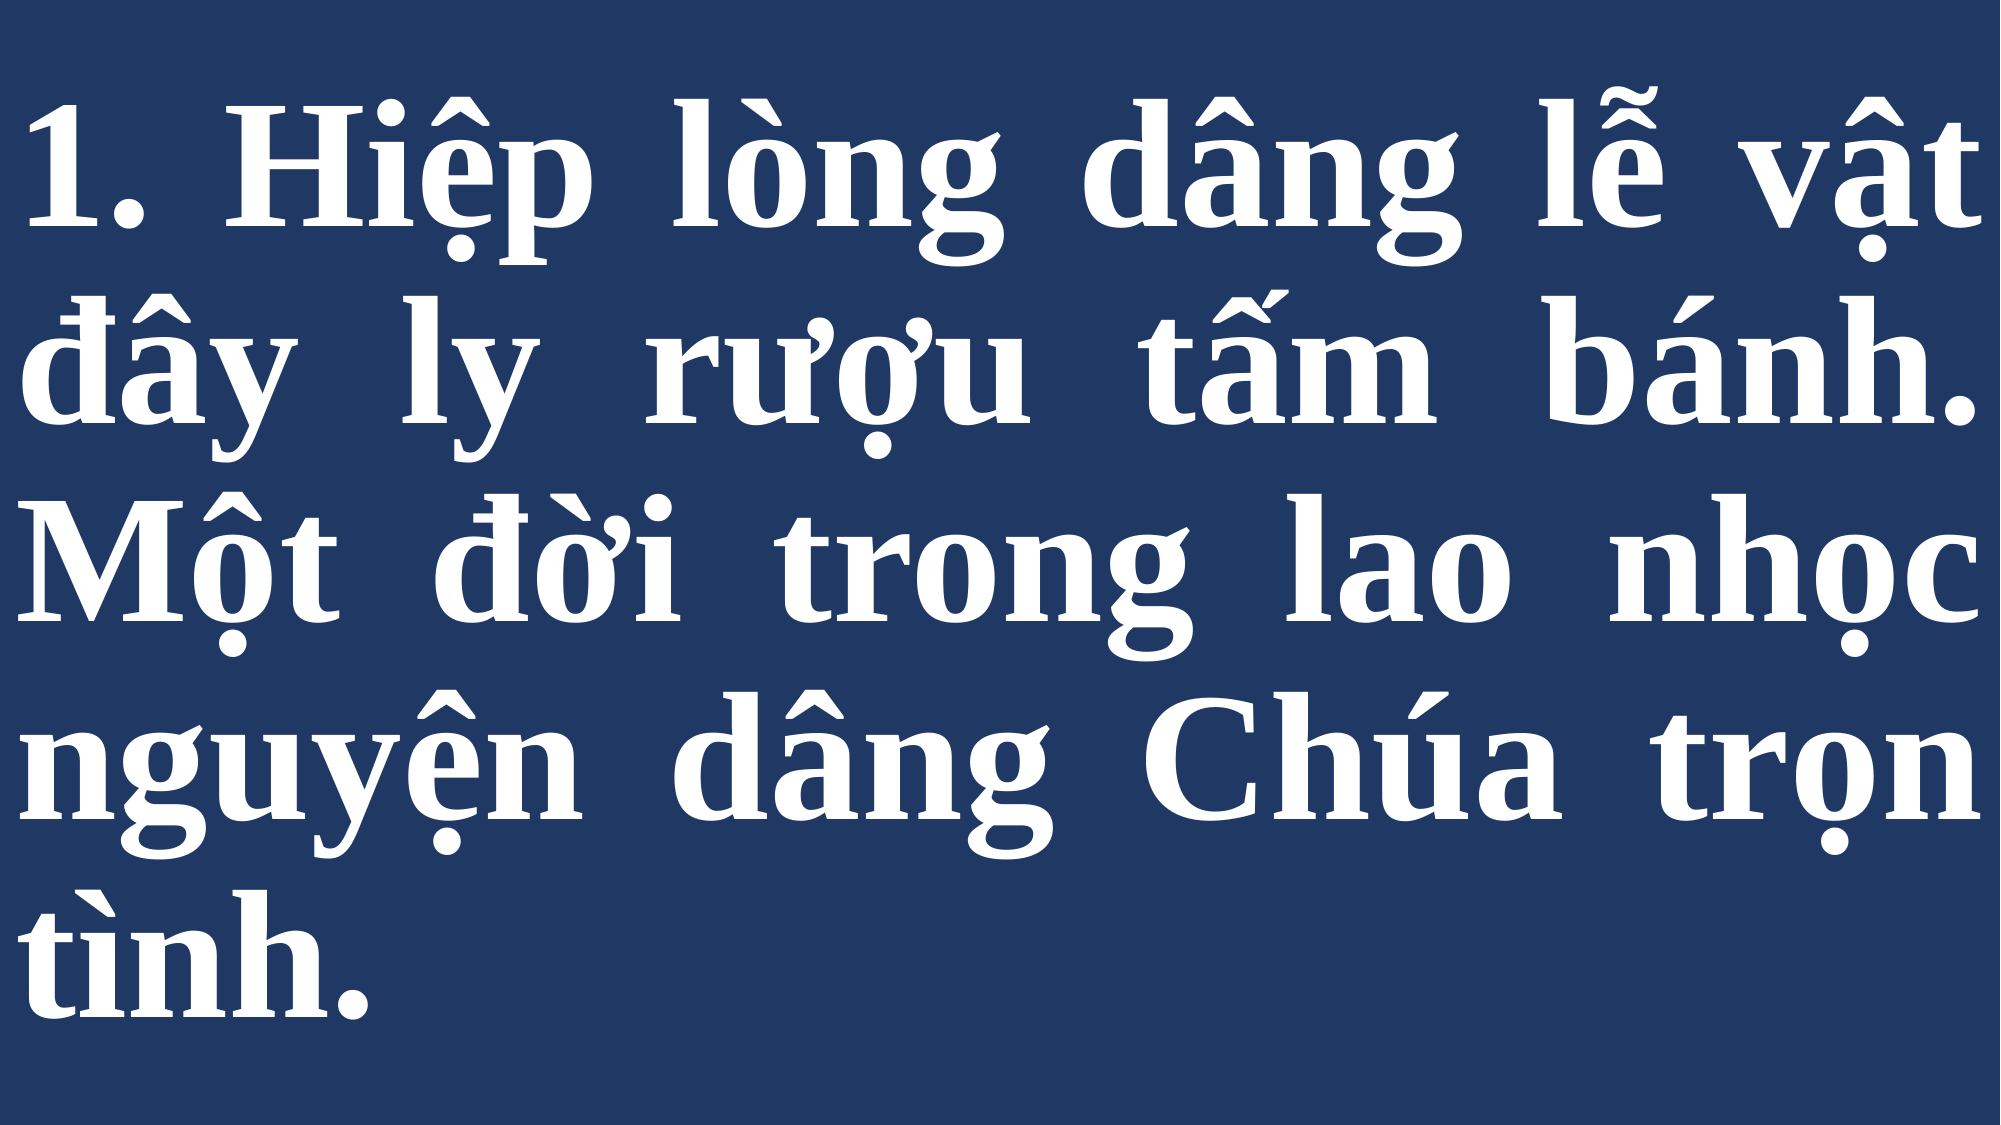

# 1. Hiệp lòng dâng lễ vật đây ly rượu tấm bánh. Một đời trong lao nhọc nguyện dâng Chúa trọn tình.